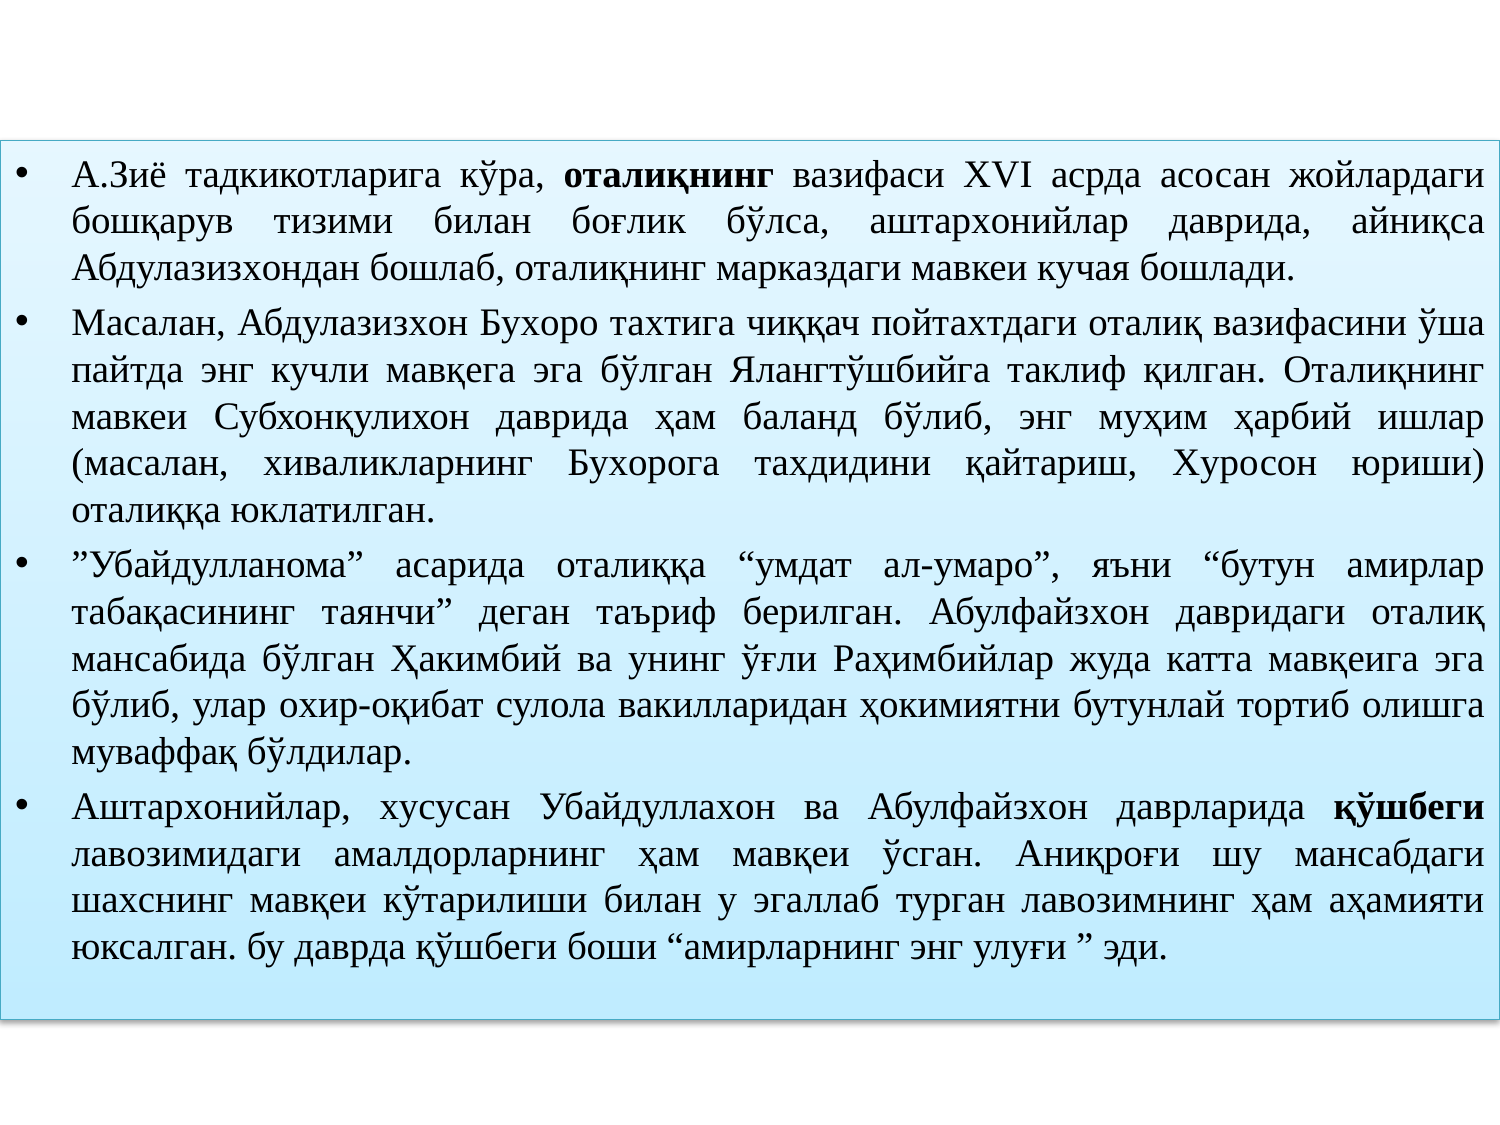

А.Зиё тадкикотларига кўра, оталиқнинг вазифаси XVI асрда асосан жойлардаги бошқарув тизими билан боғлик бўлса, аштарxонийлар даврида, айниқса Абдулазизxондан бошлаб, оталиқнинг марказдаги мавкеи кучая бошлади.
Масалан, Абдулазизxон Буxоро таxтига чиққач пойтаxтдаги оталиқ вазифасини ўша пайтда энг кучли мавқега эга бўлган Ялангтўшбийга таклиф қилган. Оталиқнинг мавкеи Субхонқулихон даврида ҳам баланд бўлиб, энг муҳим ҳарбий ишлар (масалан, xиваликларнинг Буxорога тахдидини қайтариш, Xуросон юриши) оталиққа юклатилган.
”Убайдулланома” асарида оталиққа “умдат ал-умаро”, яъни “бутун амирлар табақасининг таянчи” деган таъриф берилган. Абулфайзxон давридаги оталиқ мансабида бўлган Ҳакимбий ва унинг ўғли Раҳимбийлар жуда катта мавқеига эга бўлиб, улар оxир-оқибат сулола вакилларидан ҳокимиятни бутунлай тортиб олишга муваффақ бўлдилар.
Аштарxонийлар, xусусан Убайдуллаxон ва Абулфайзxон даврларида қўшбеги лавозимидаги амалдорларнинг ҳам мавқеи ўсган. Аниқроғи шу мансабдаги шаxснинг мавқеи кўтарилиши билан у эгаллаб турган лавозимнинг ҳам аҳамияти юксалган. бу даврда қўшбеги боши “амирларнинг энг улуғи ” эди.